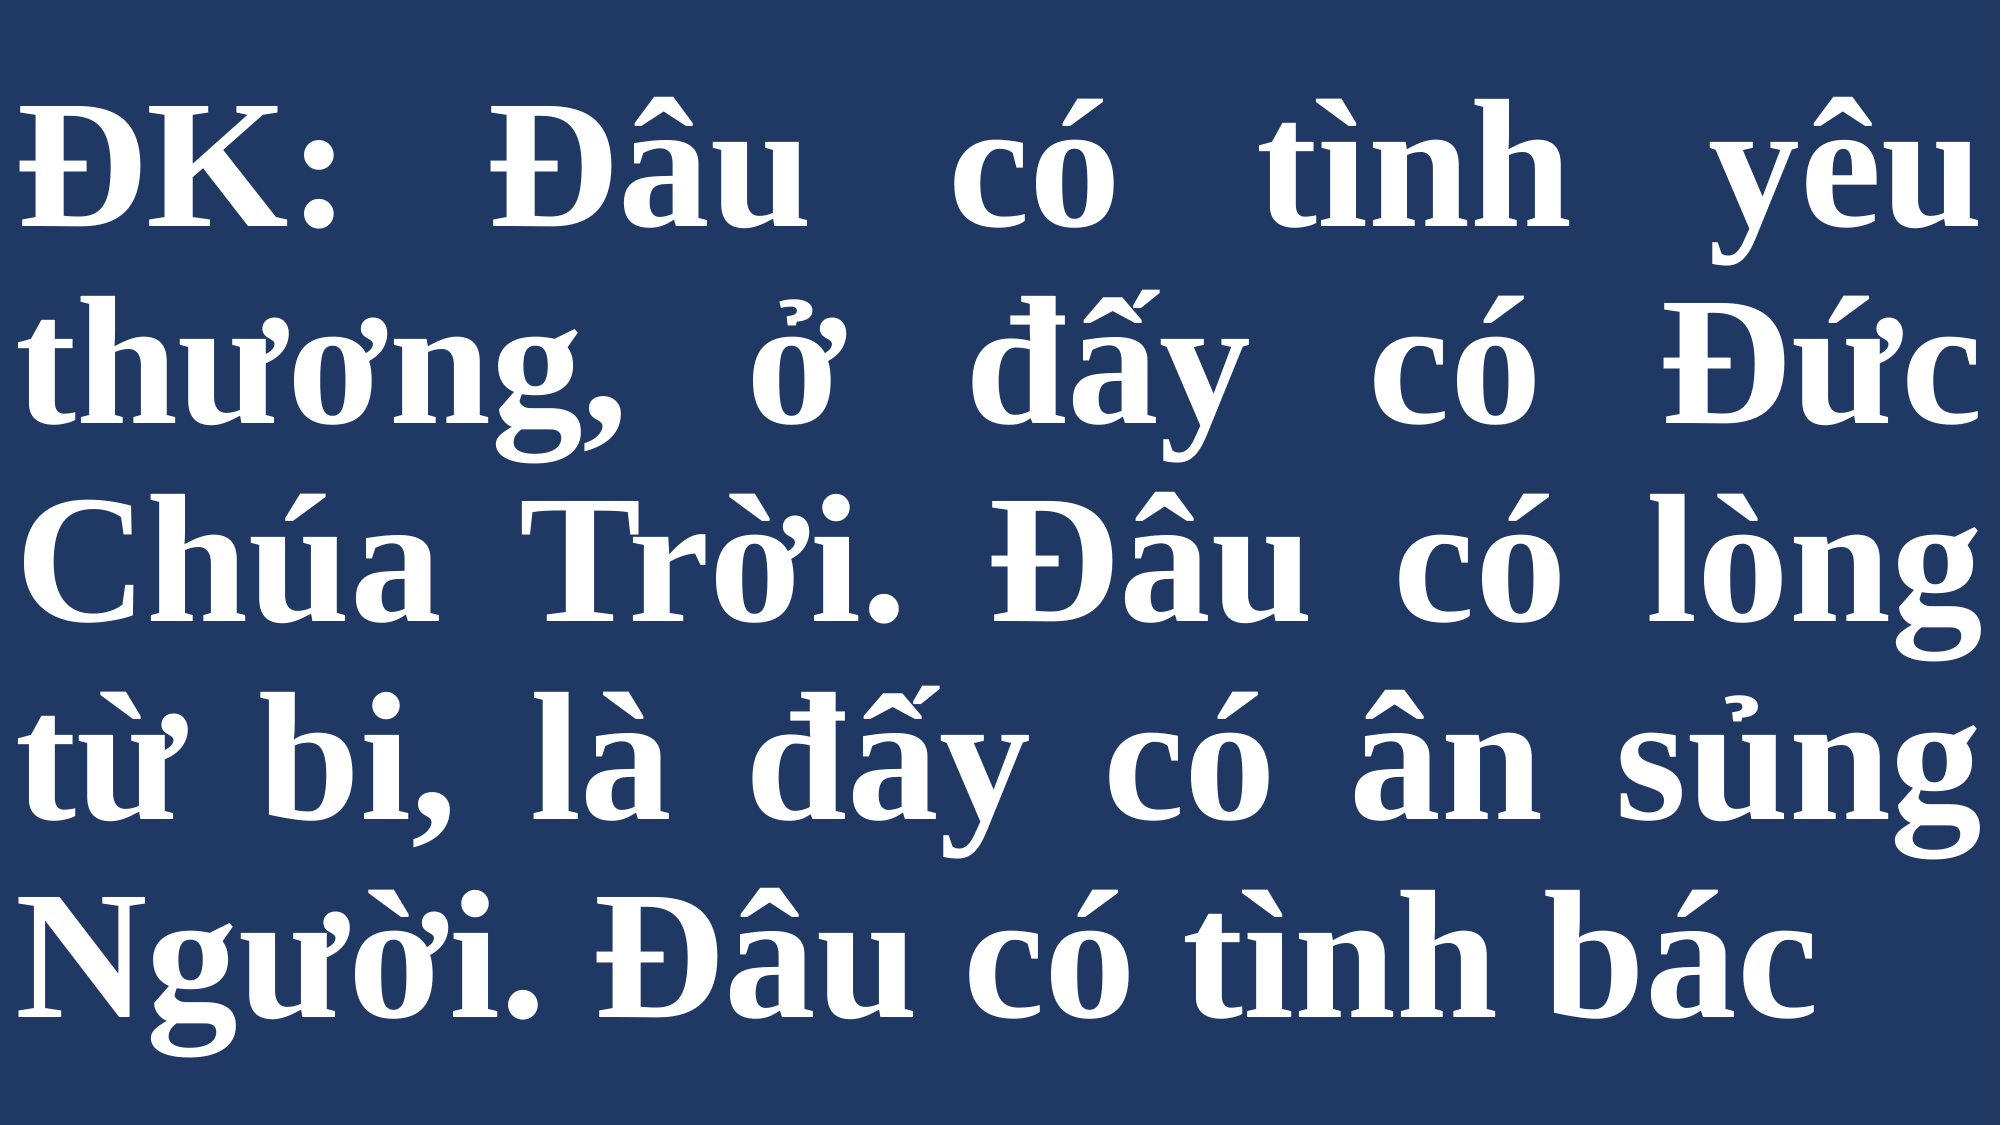

# ĐK: Đâu có tình yêu thương, ở đấy có Đức Chúa Trời. Đâu có lòng từ bi, là đấy có ân sủng Người. Đâu có tình bác